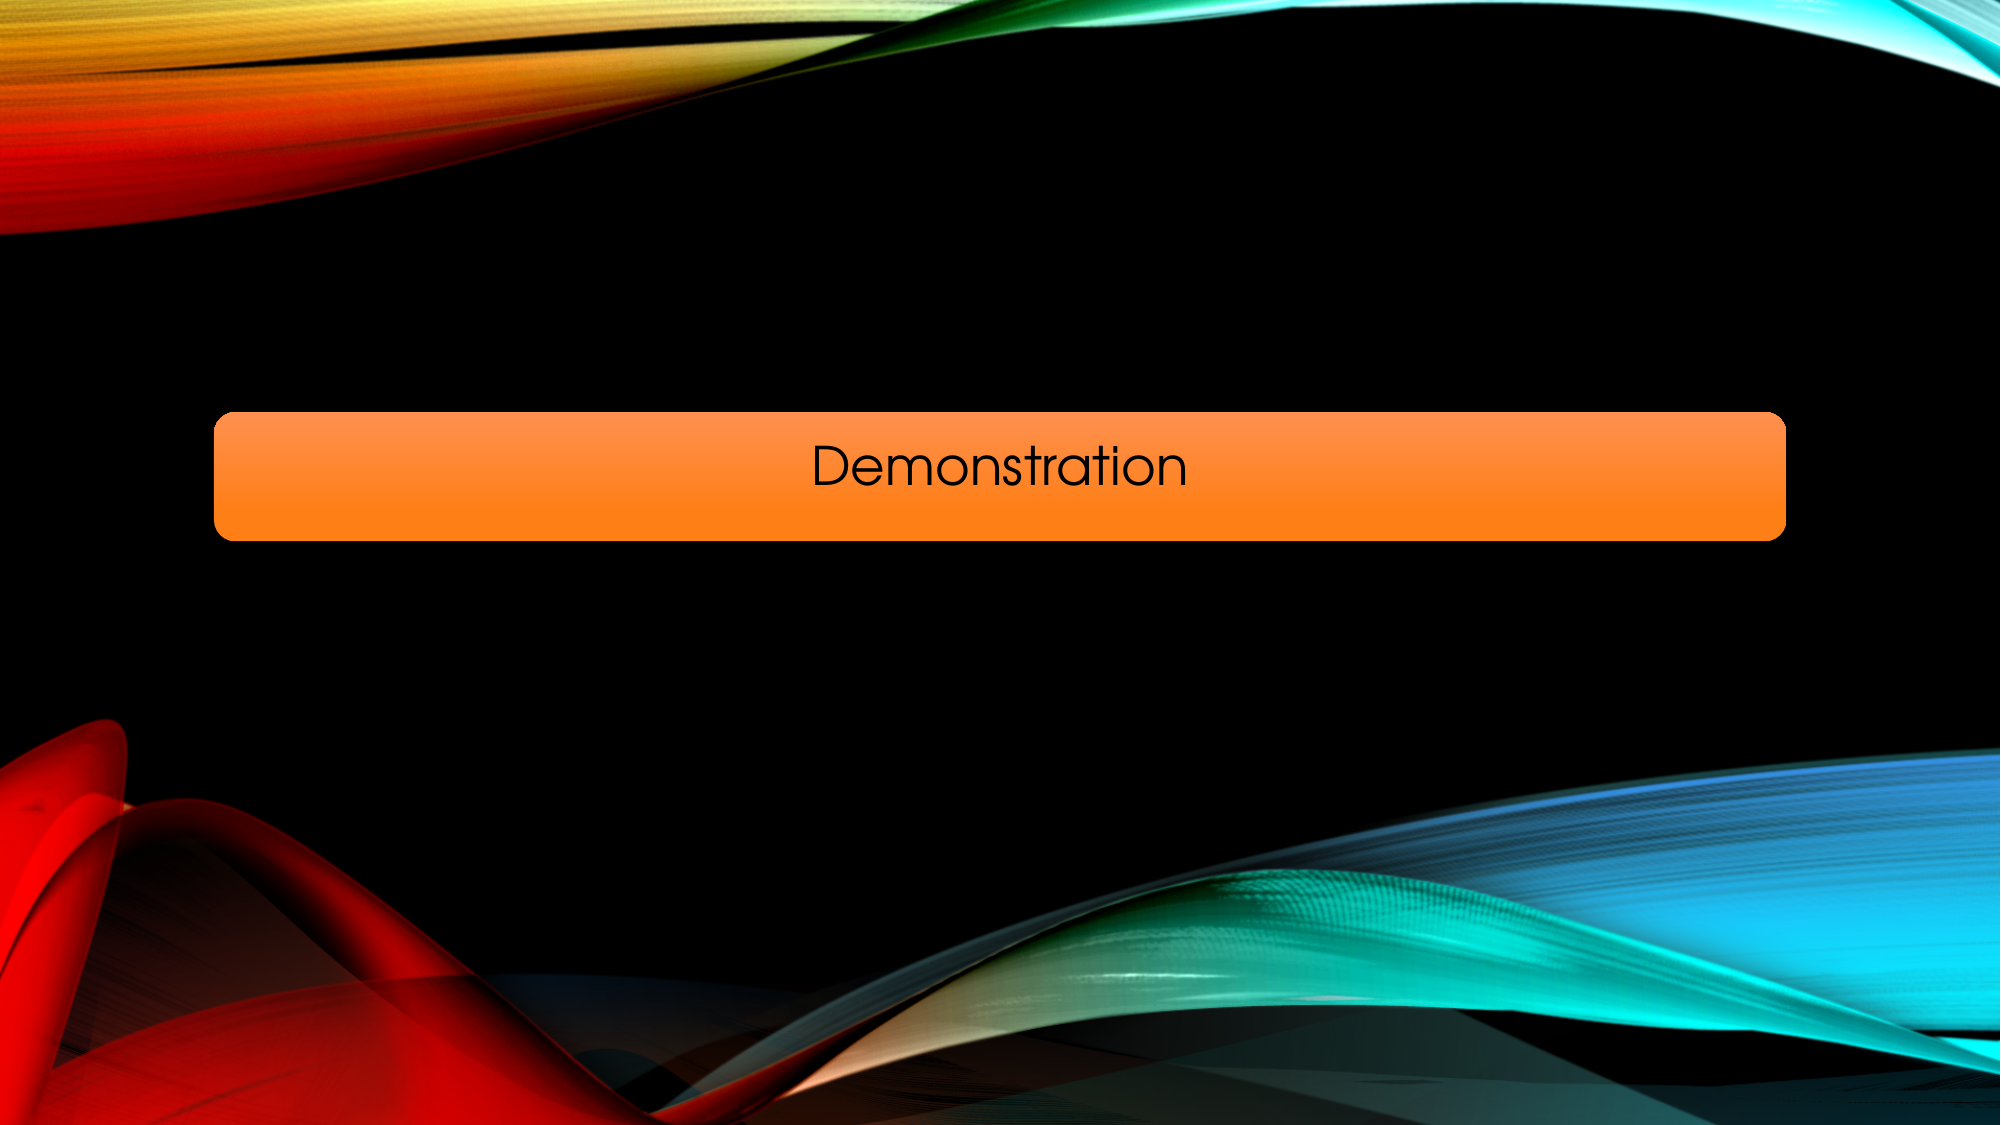

Demonstration
Thank you
By:- Akash L M, Abdeali